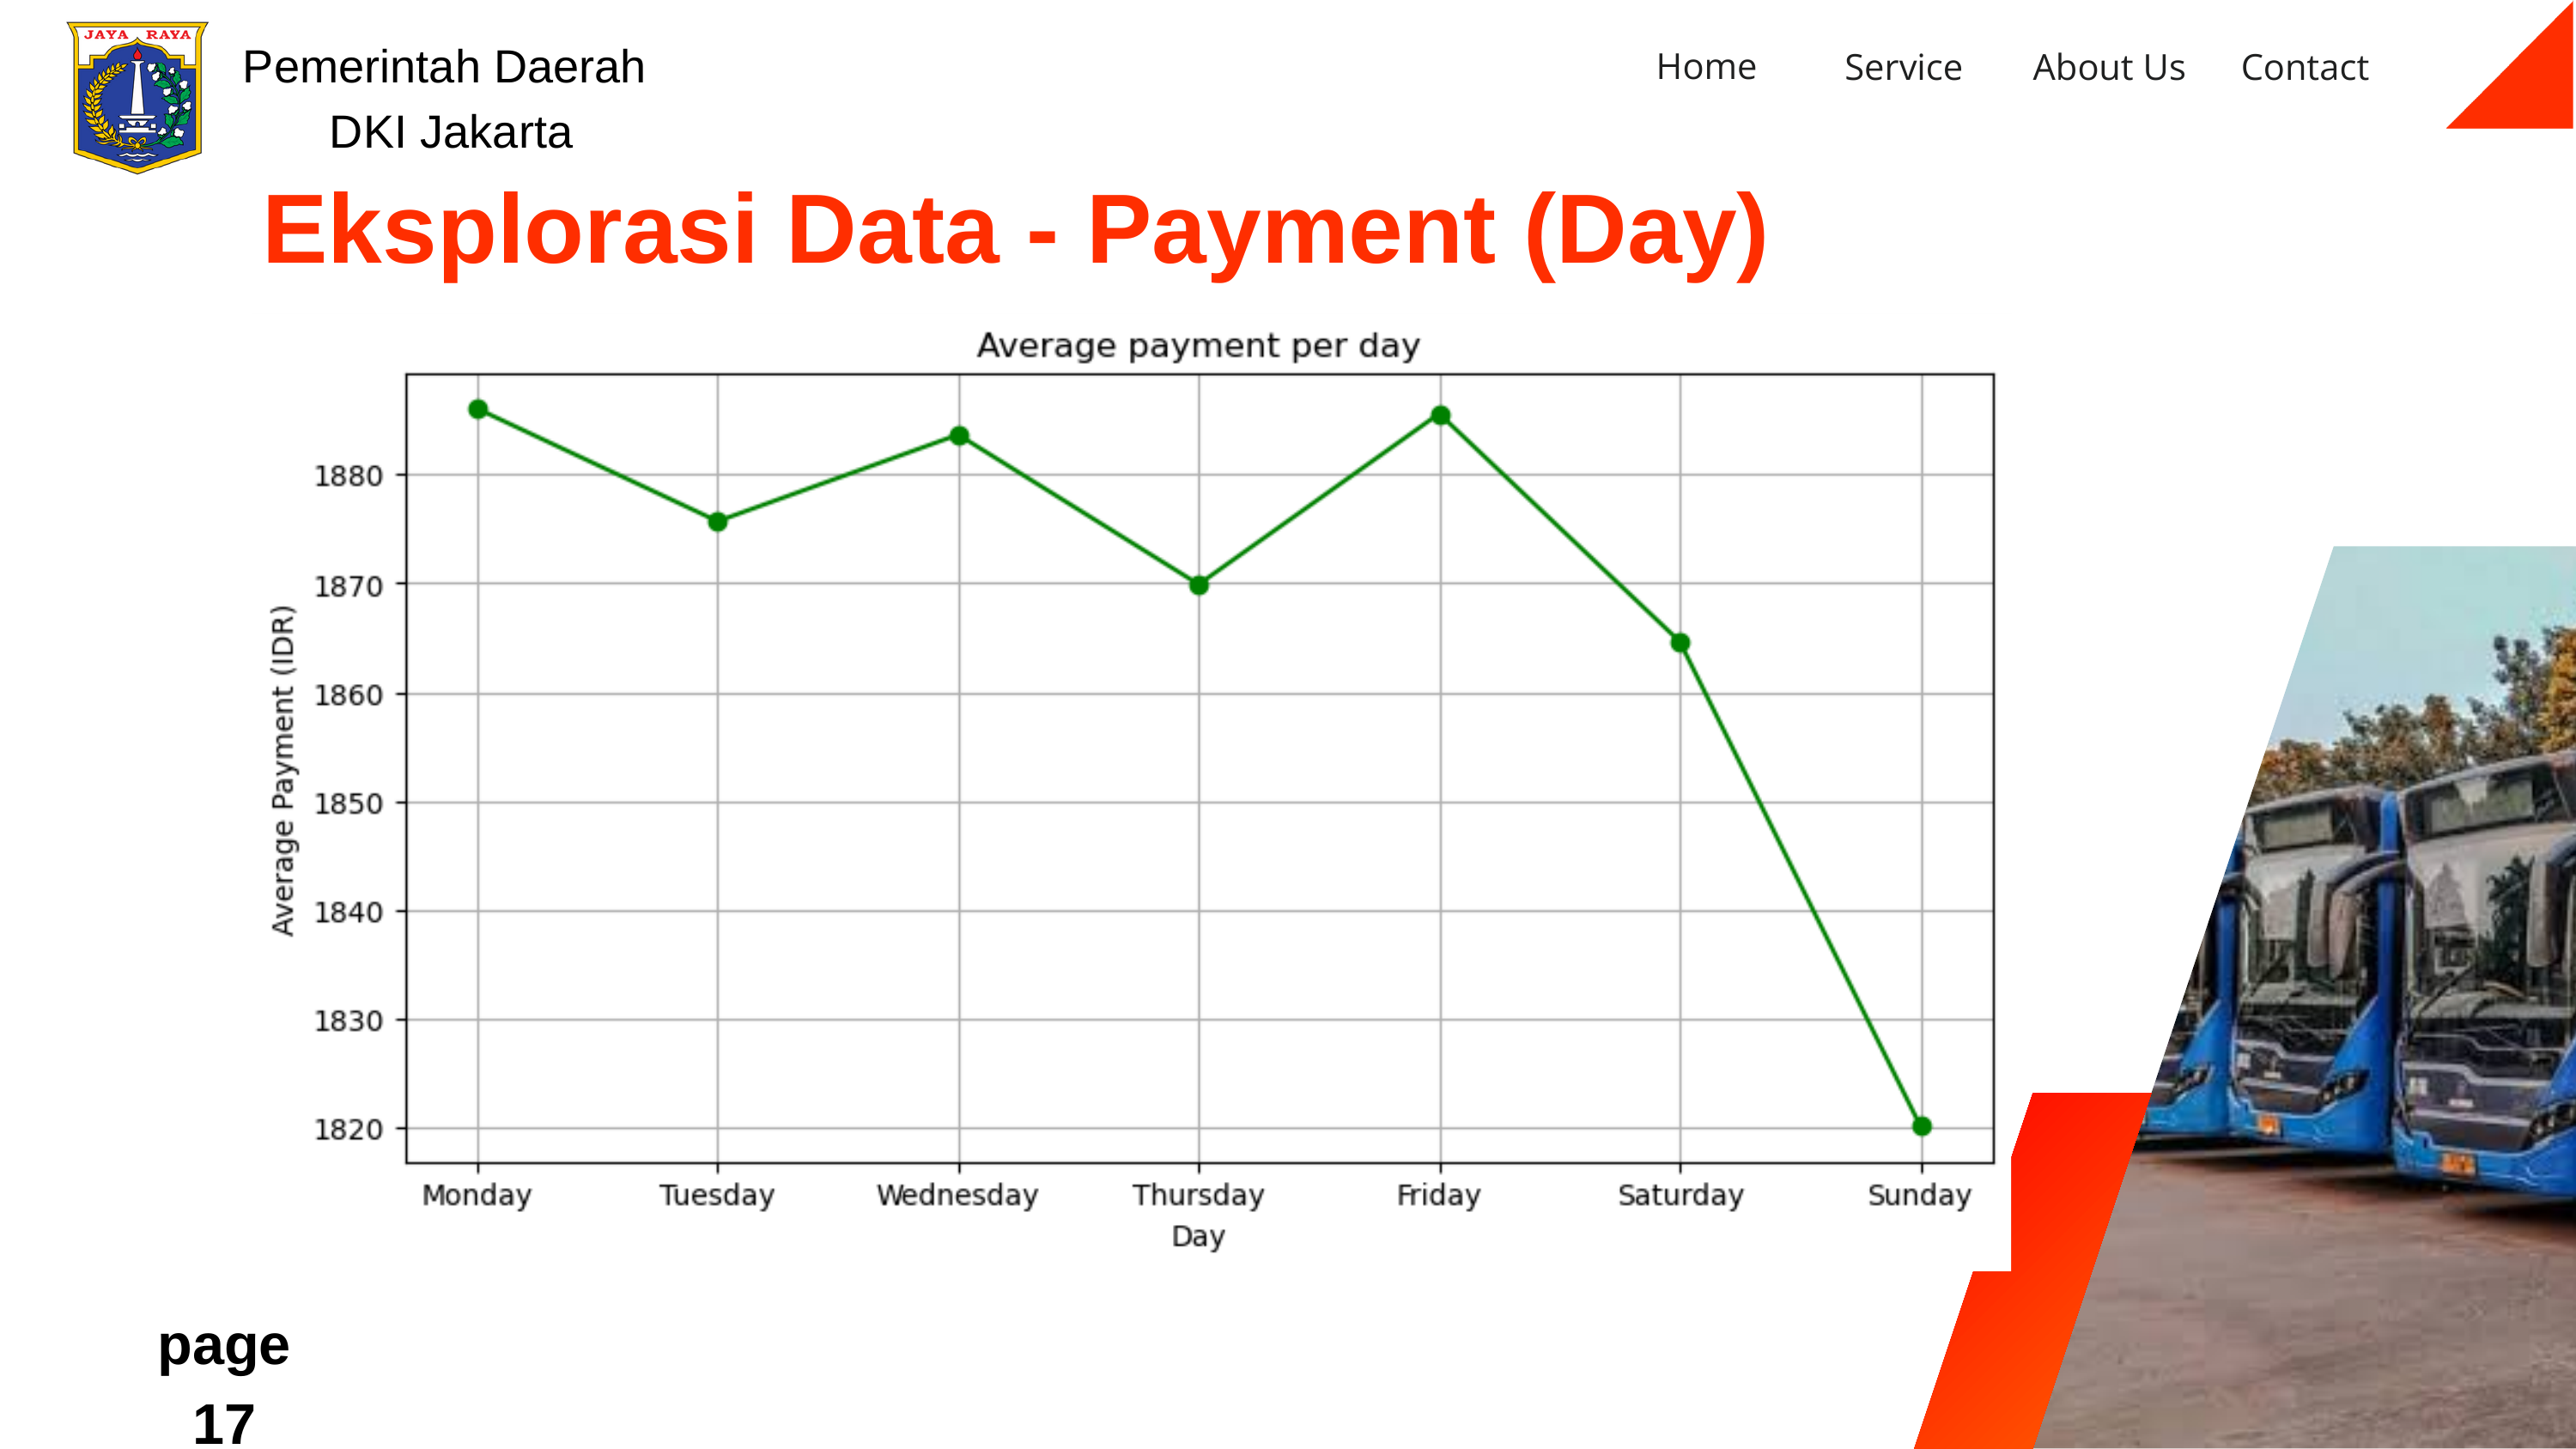

Pemerintah Daerah
DKI Jakarta
Home
Service
About Us
Contact
Eksplorasi Data - Payment (Day)

page 17